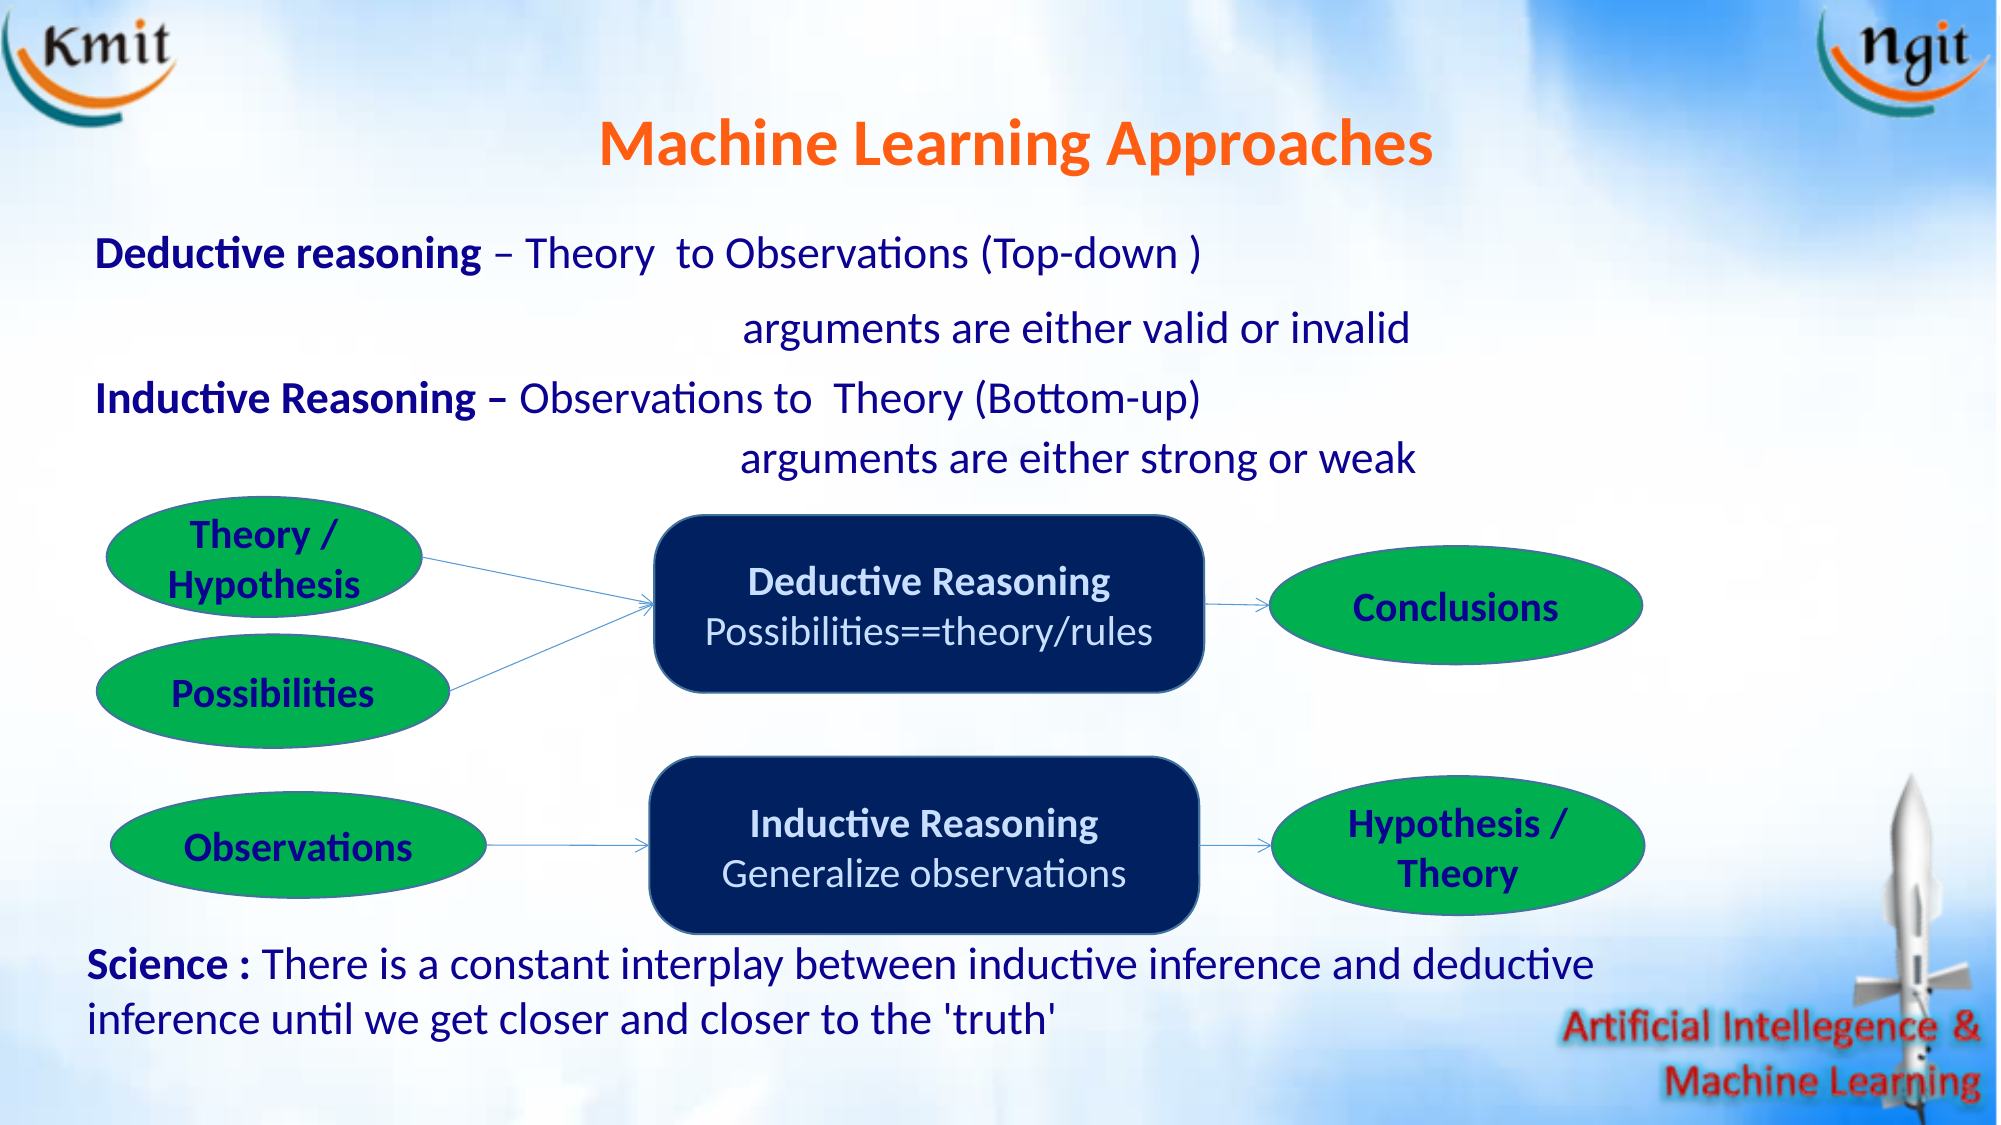

Machine Learning Approaches
Deductive reasoning – Theory  to Observations (Top-down )
arguments are either valid or invalid
Inductive Reasoning – Observations to  Theory (Bottom-up)
arguments are either strong or weak
Theory / Hypothesis
Deductive Reasoning
Possibilities==theory/rules
Conclusions
Possibilities
Inductive Reasoning
Generalize observations
Hypothesis / Theory
Observations
Science : There is a constant interplay between inductive inference and deductive inference until we get closer and closer to the 'truth'